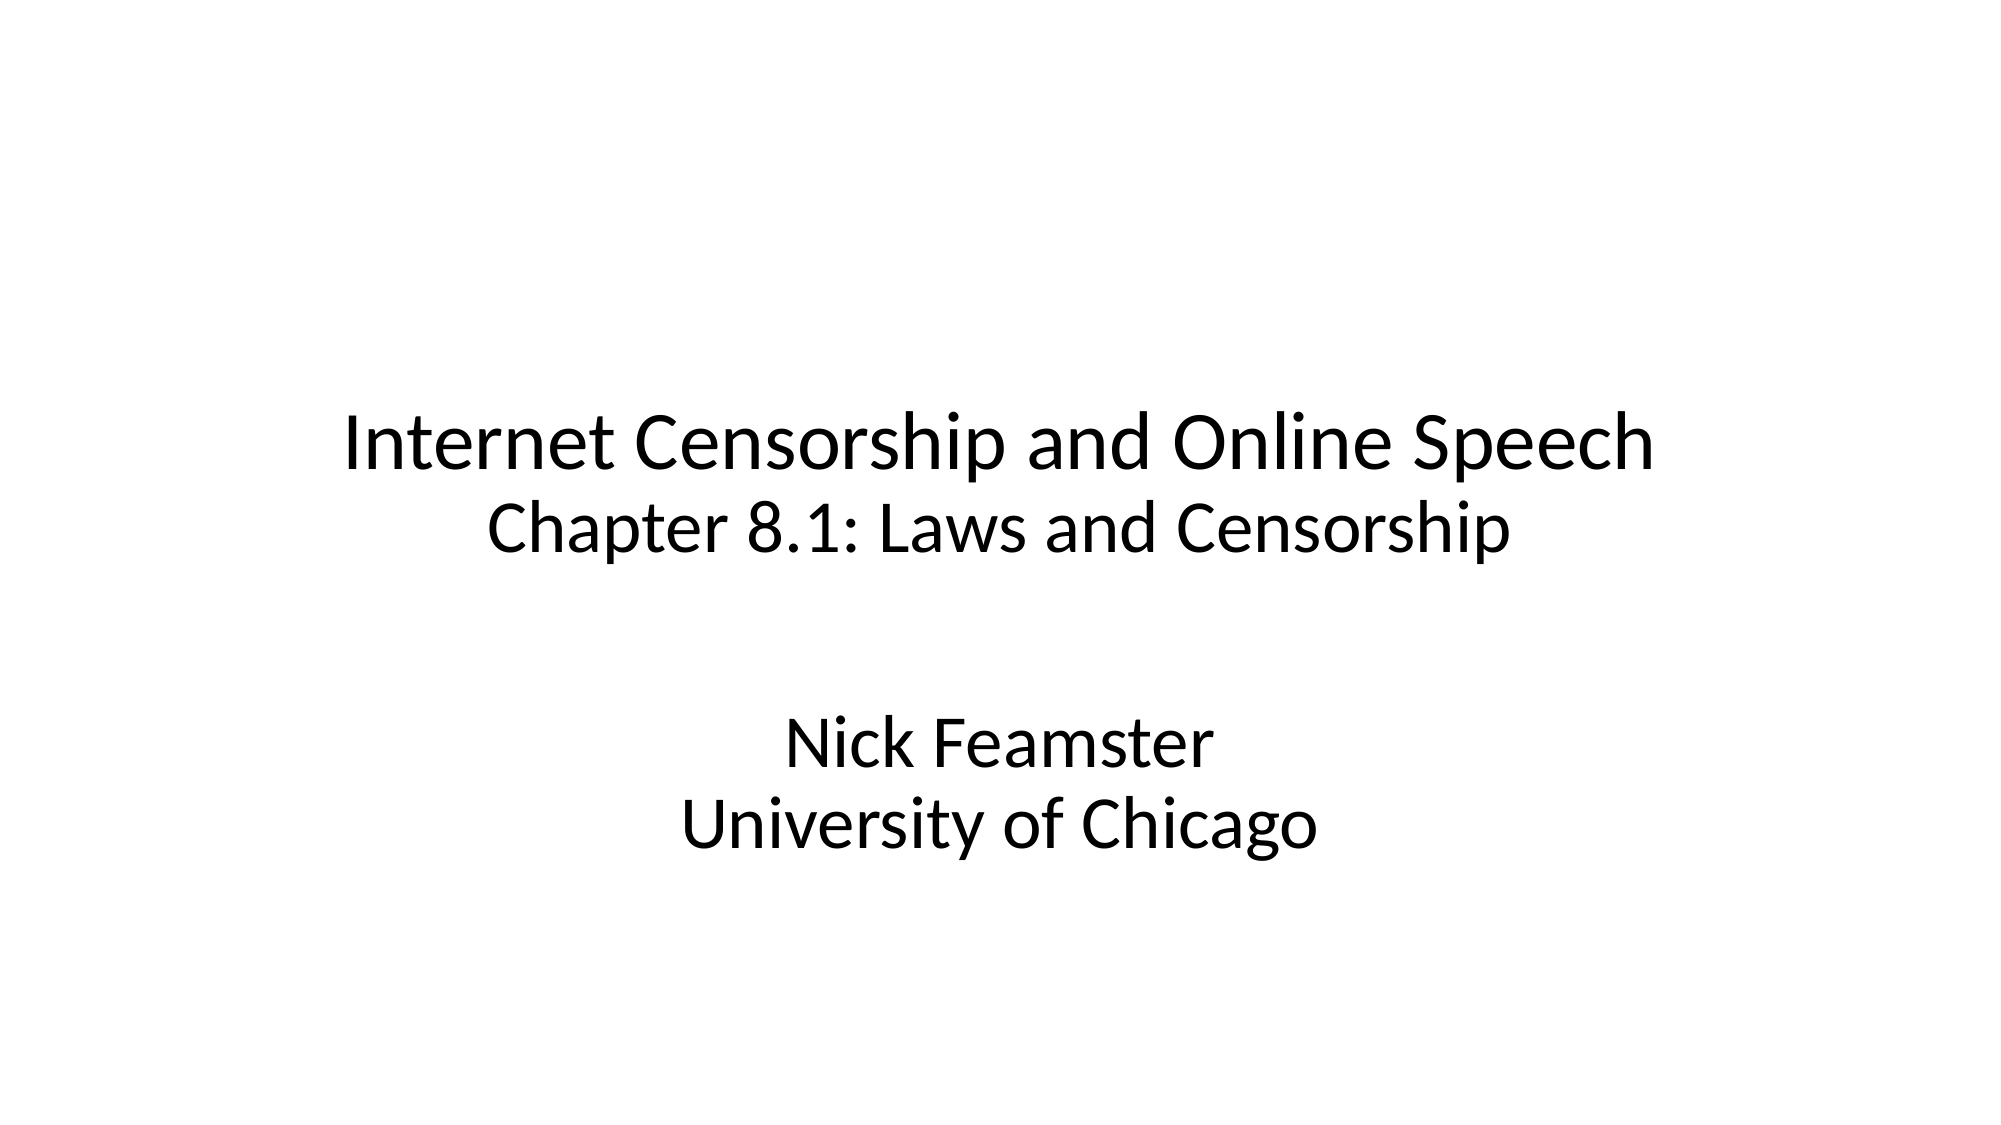

# Internet Censorship and Online Speech Chapter 8.1: Laws and Censorship
Nick Feamster
University of Chicago